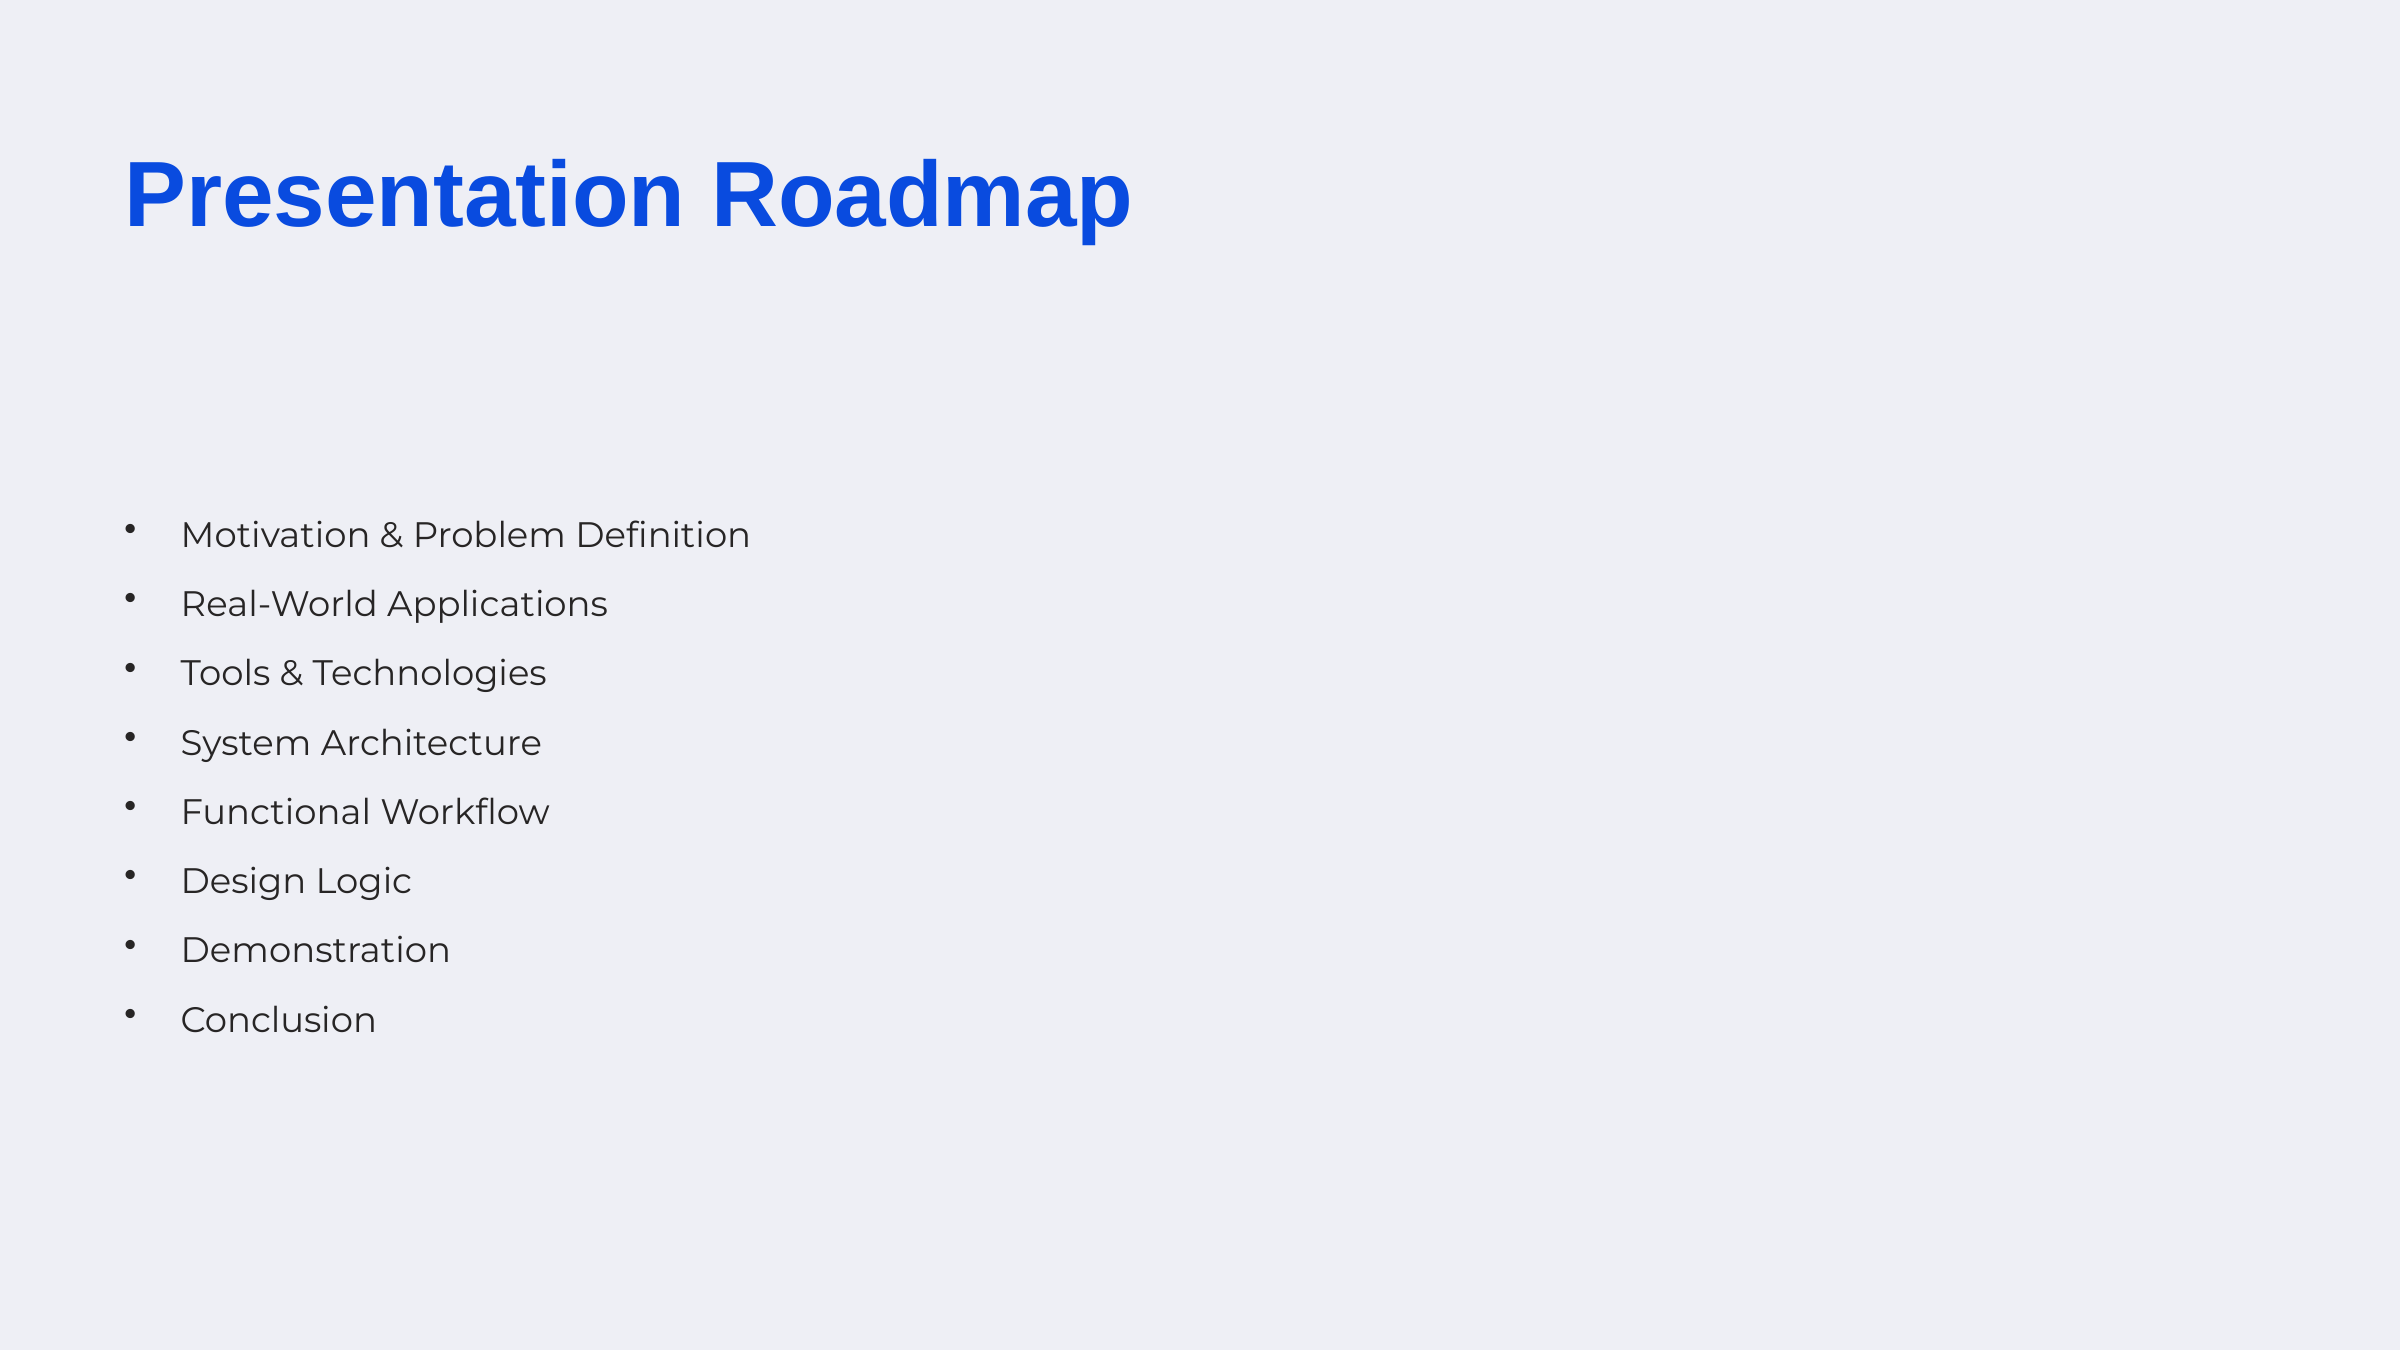

Presentation Roadmap
Motivation & Problem Definition
Real-World Applications
Tools & Technologies
System Architecture
Functional Workflow
Design Logic
Demonstration
Conclusion